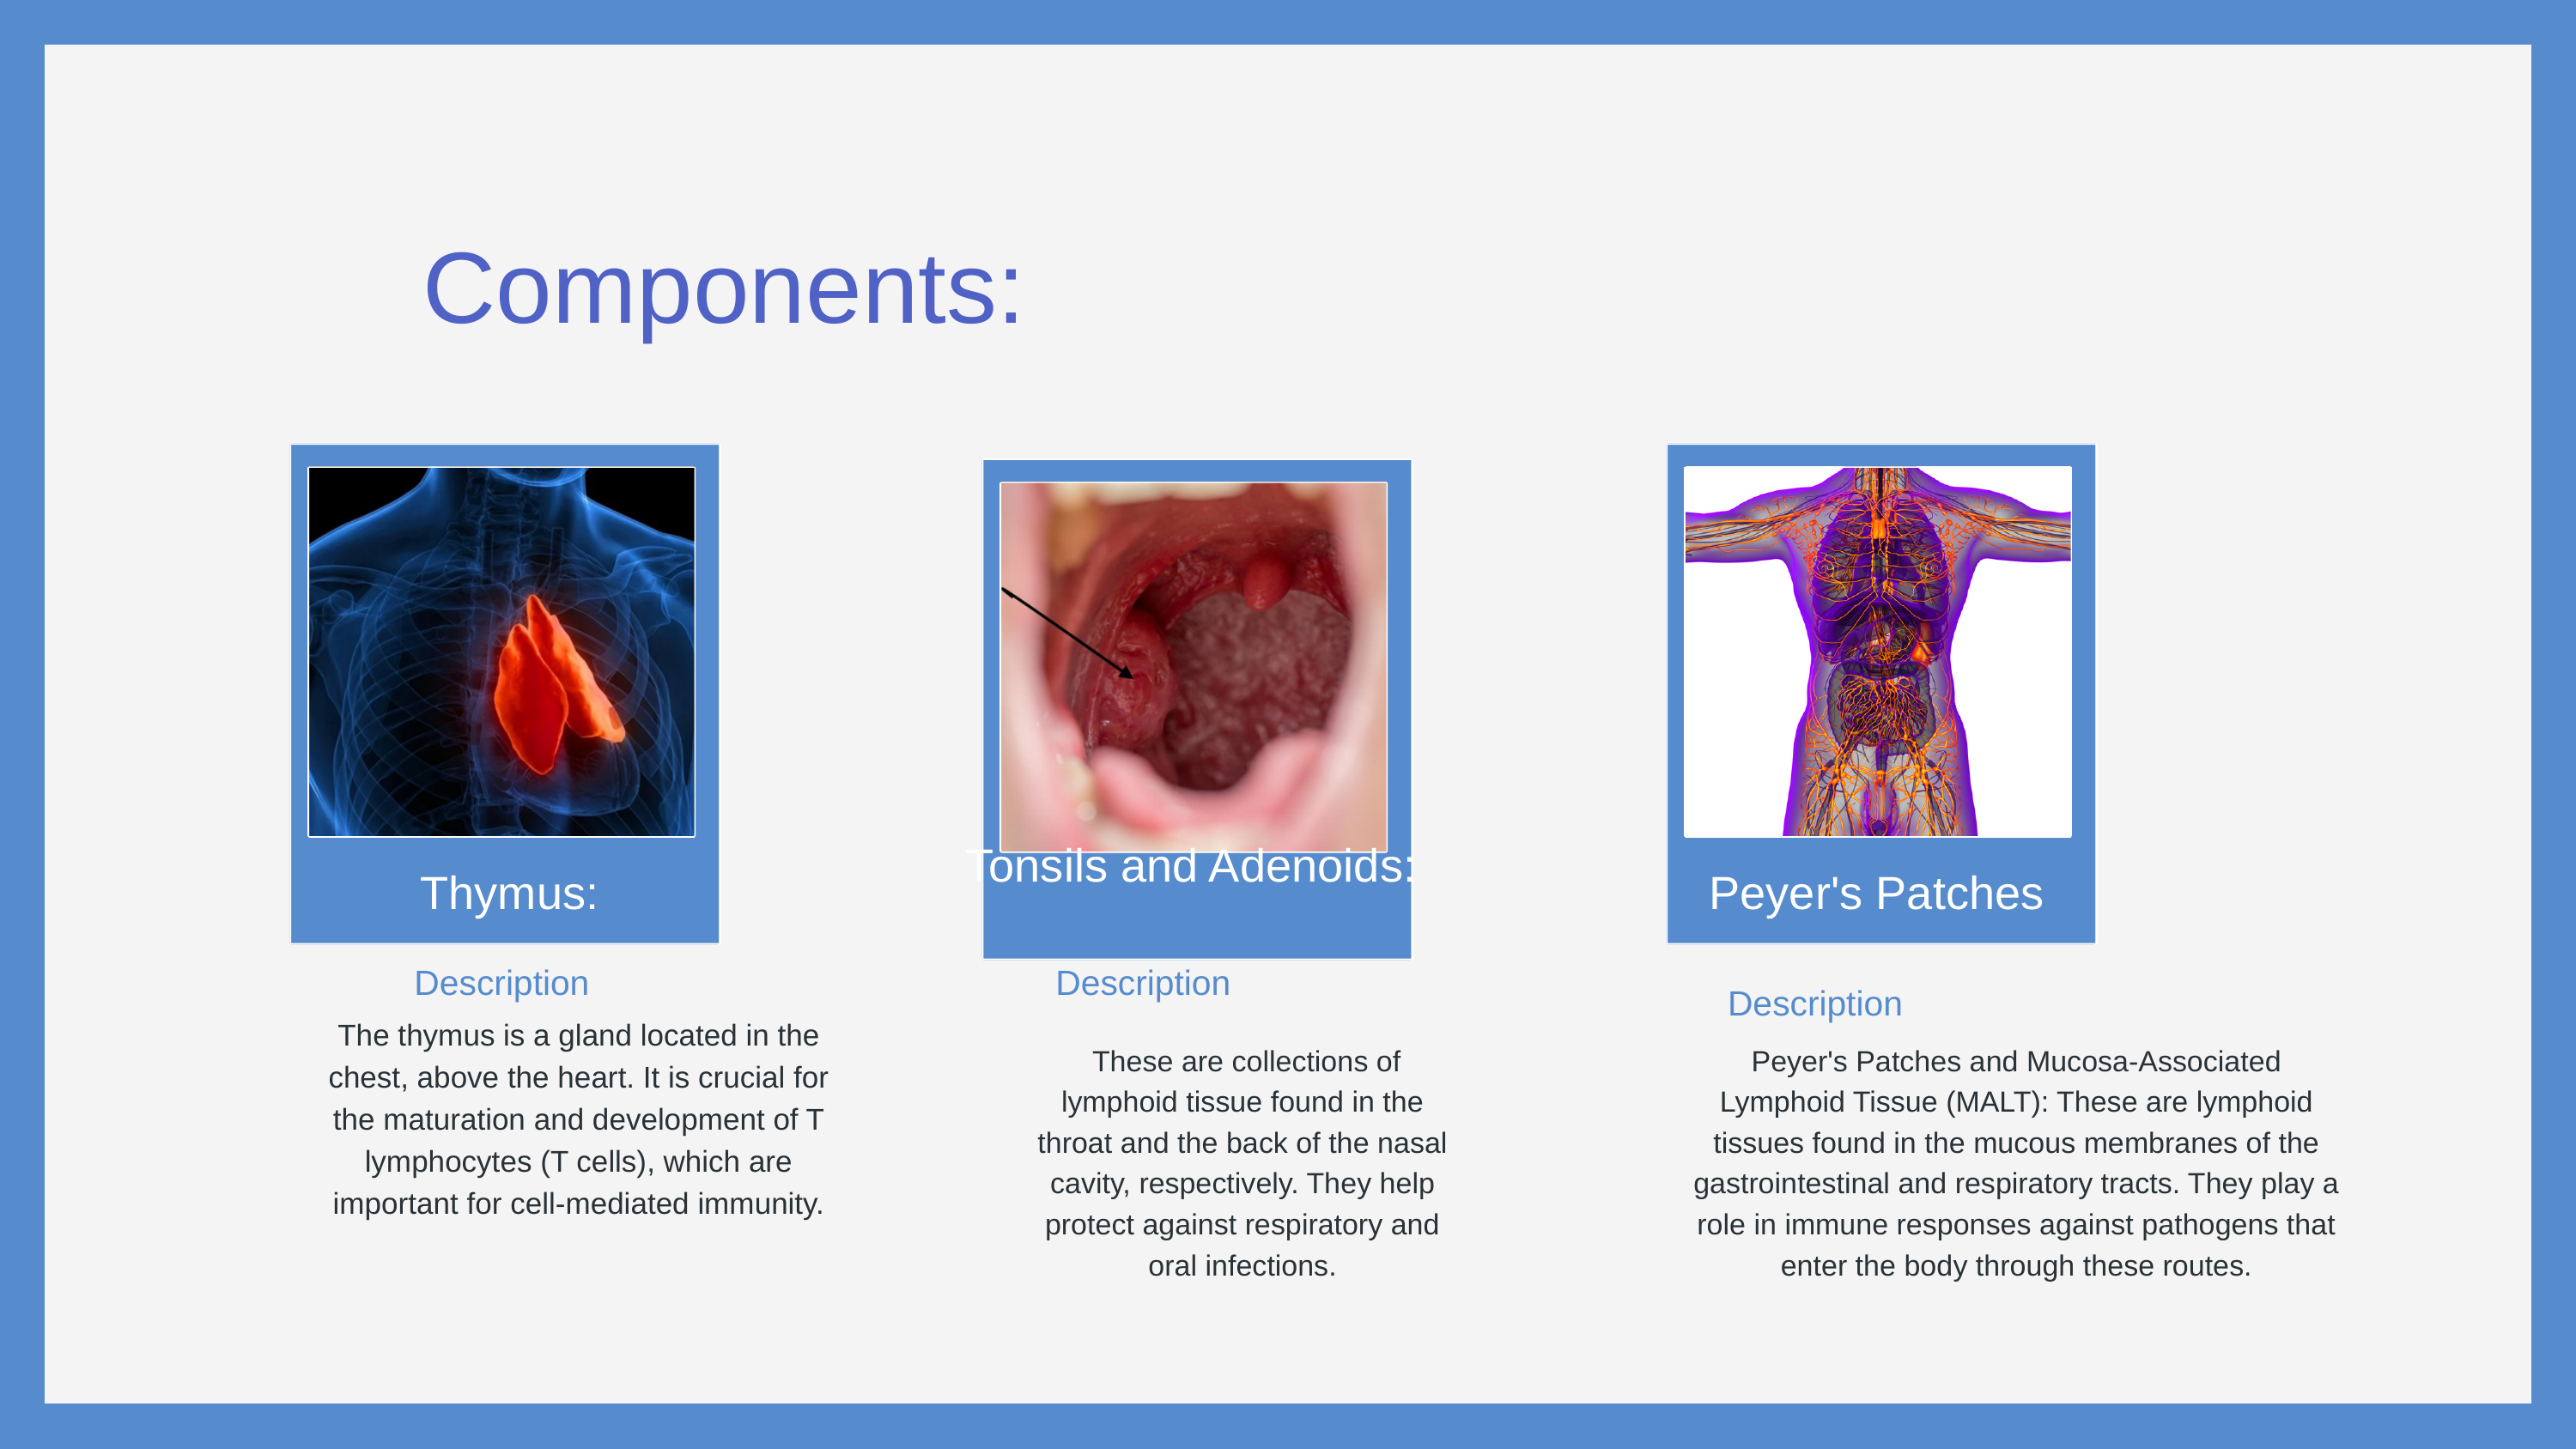

Components:

Tonsils and Adenoids:
Thymus:
Peyer's Patches
Description
Description
Description
The thymus is a gland located in the chest, above the heart. It is crucial for the maturation and development of T lymphocytes (T cells), which are important for cell-mediated immunity.
 These are collections of lymphoid tissue found in the throat and the back of the nasal cavity, respectively. They help protect against respiratory and oral infections.
Peyer's Patches and Mucosa-Associated Lymphoid Tissue (MALT): These are lymphoid tissues found in the mucous membranes of the gastrointestinal and respiratory tracts. They play a role in immune responses against pathogens that enter the body through these routes.